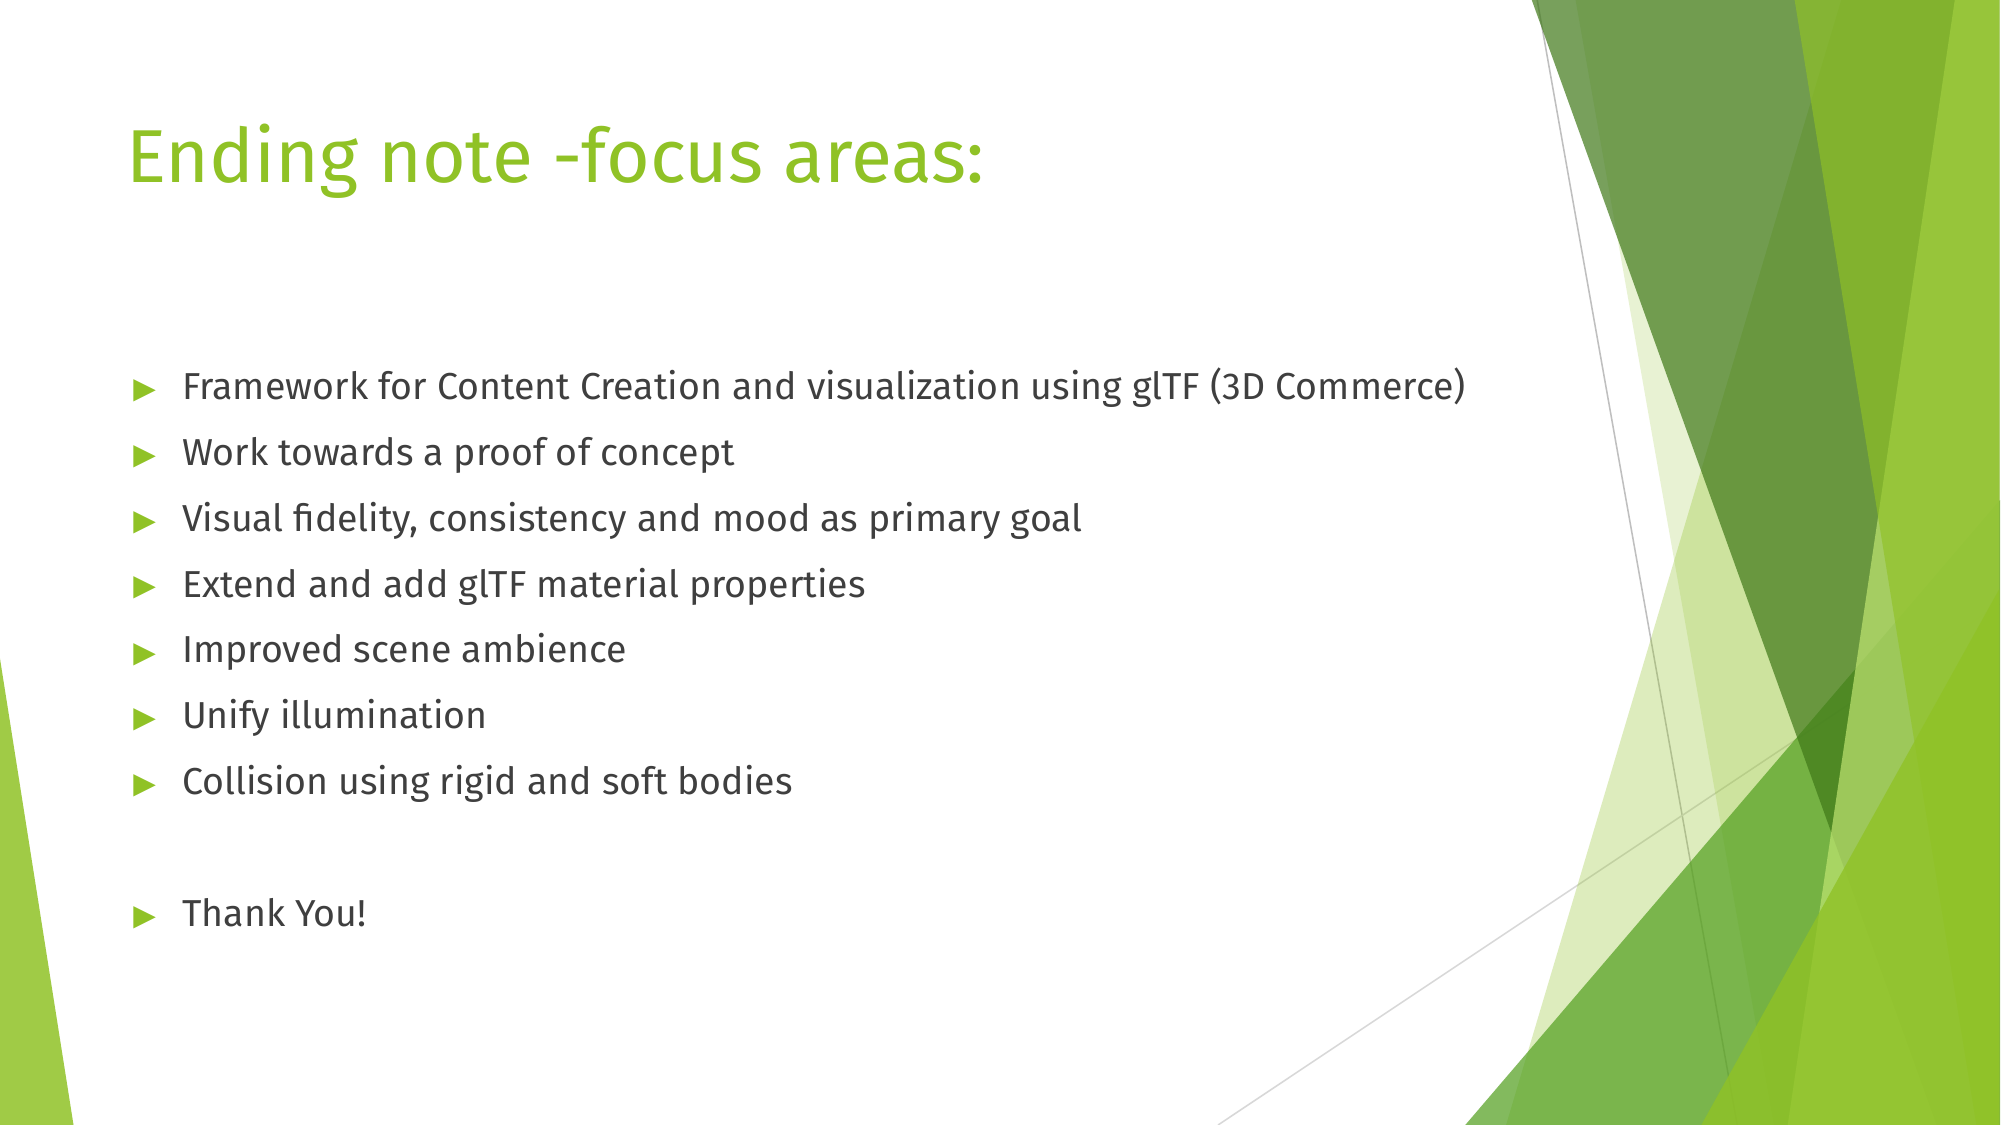

# Ending note -focus areas:
Framework for Content Creation and visualization using glTF (3D Commerce)
Work towards a proof of concept
Visual fidelity, consistency and mood as primary goal
Extend and add glTF material properties
Improved scene ambience
Unify illumination
Collision using rigid and soft bodies

Thank You!